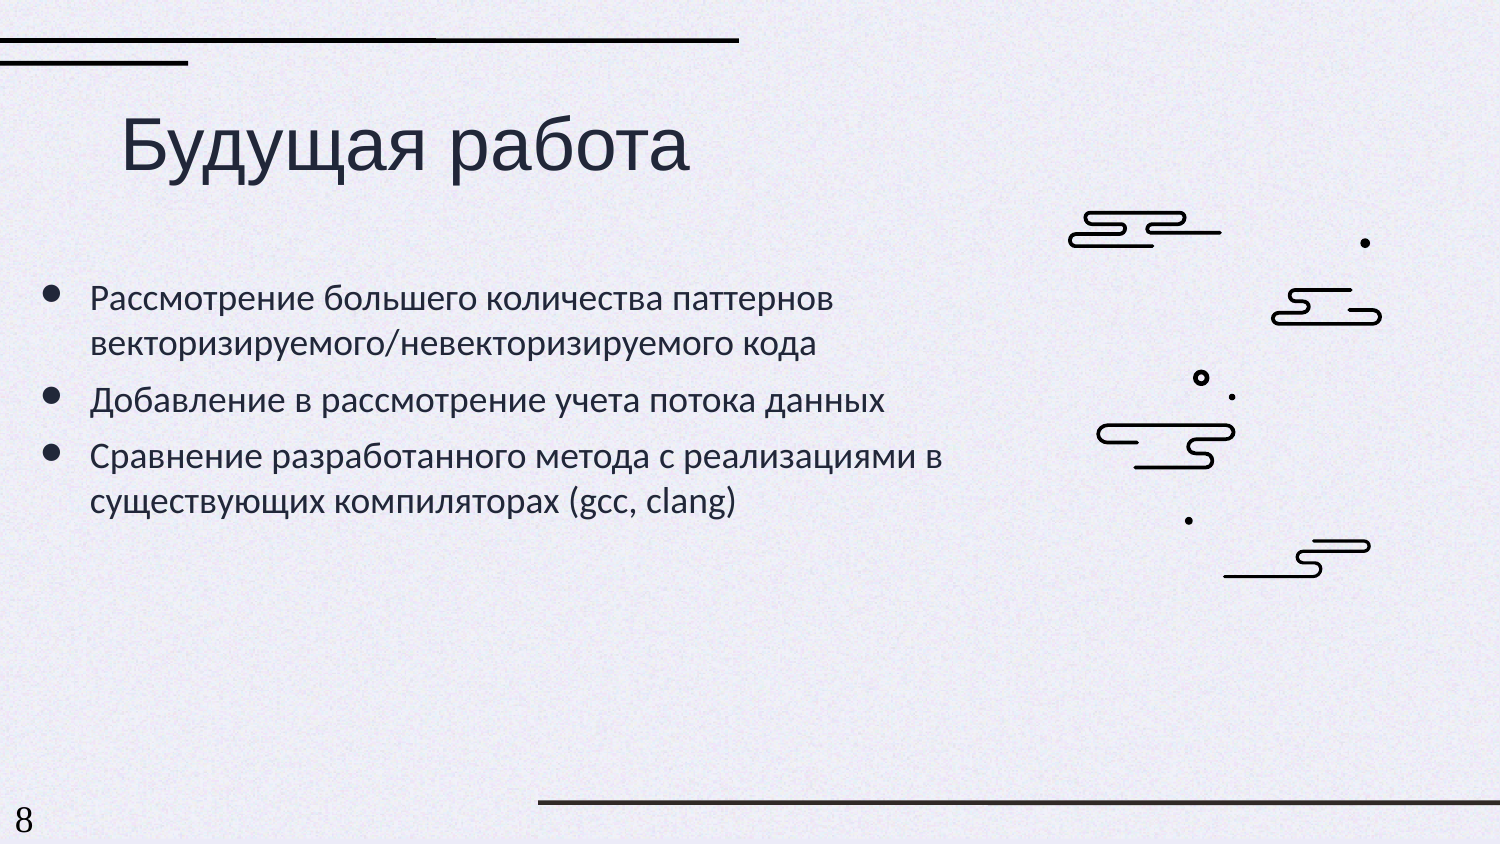

Будущая работа

Рассмотрение большего количества паттернов векторизируемого/невекторизируемого кода
Добавление в рассмотрение учета потока данных
Сравнение разработанного метода с реализациями в существующих компиляторах (gcc, clang)

8